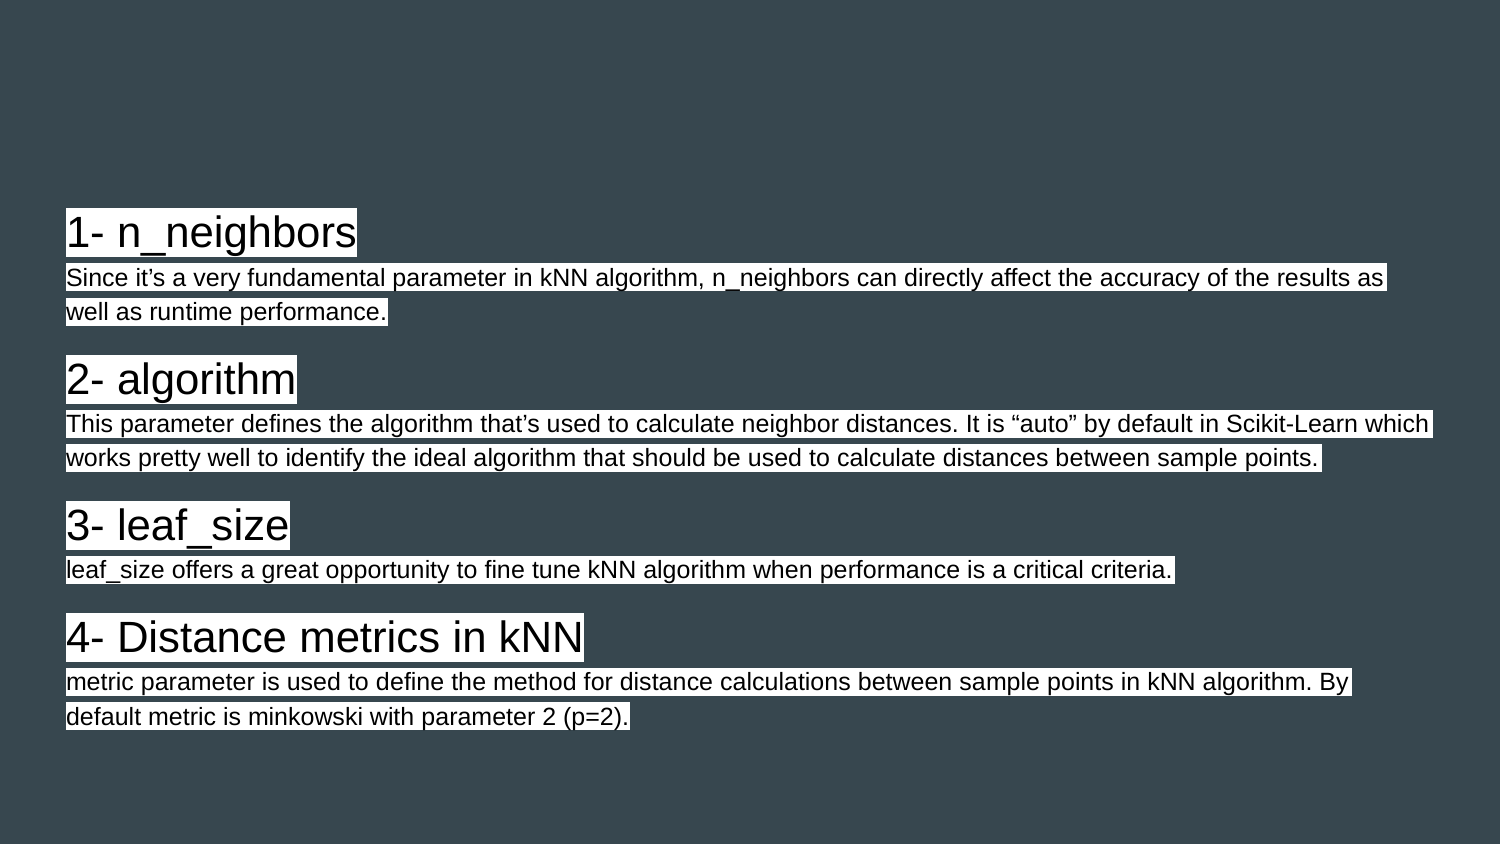

#
1- n_neighbors
Since it’s a very fundamental parameter in kNN algorithm, n_neighbors can directly affect the accuracy of the results as well as runtime performance.
2- algorithm
This parameter defines the algorithm that’s used to calculate neighbor distances. It is “auto” by default in Scikit-Learn which works pretty well to identify the ideal algorithm that should be used to calculate distances between sample points.
3- leaf_size
leaf_size offers a great opportunity to fine tune kNN algorithm when performance is a critical criteria.
4- Distance metrics in kNN
metric parameter is used to define the method for distance calculations between sample points in kNN algorithm. By default metric is minkowski with parameter 2 (p=2).